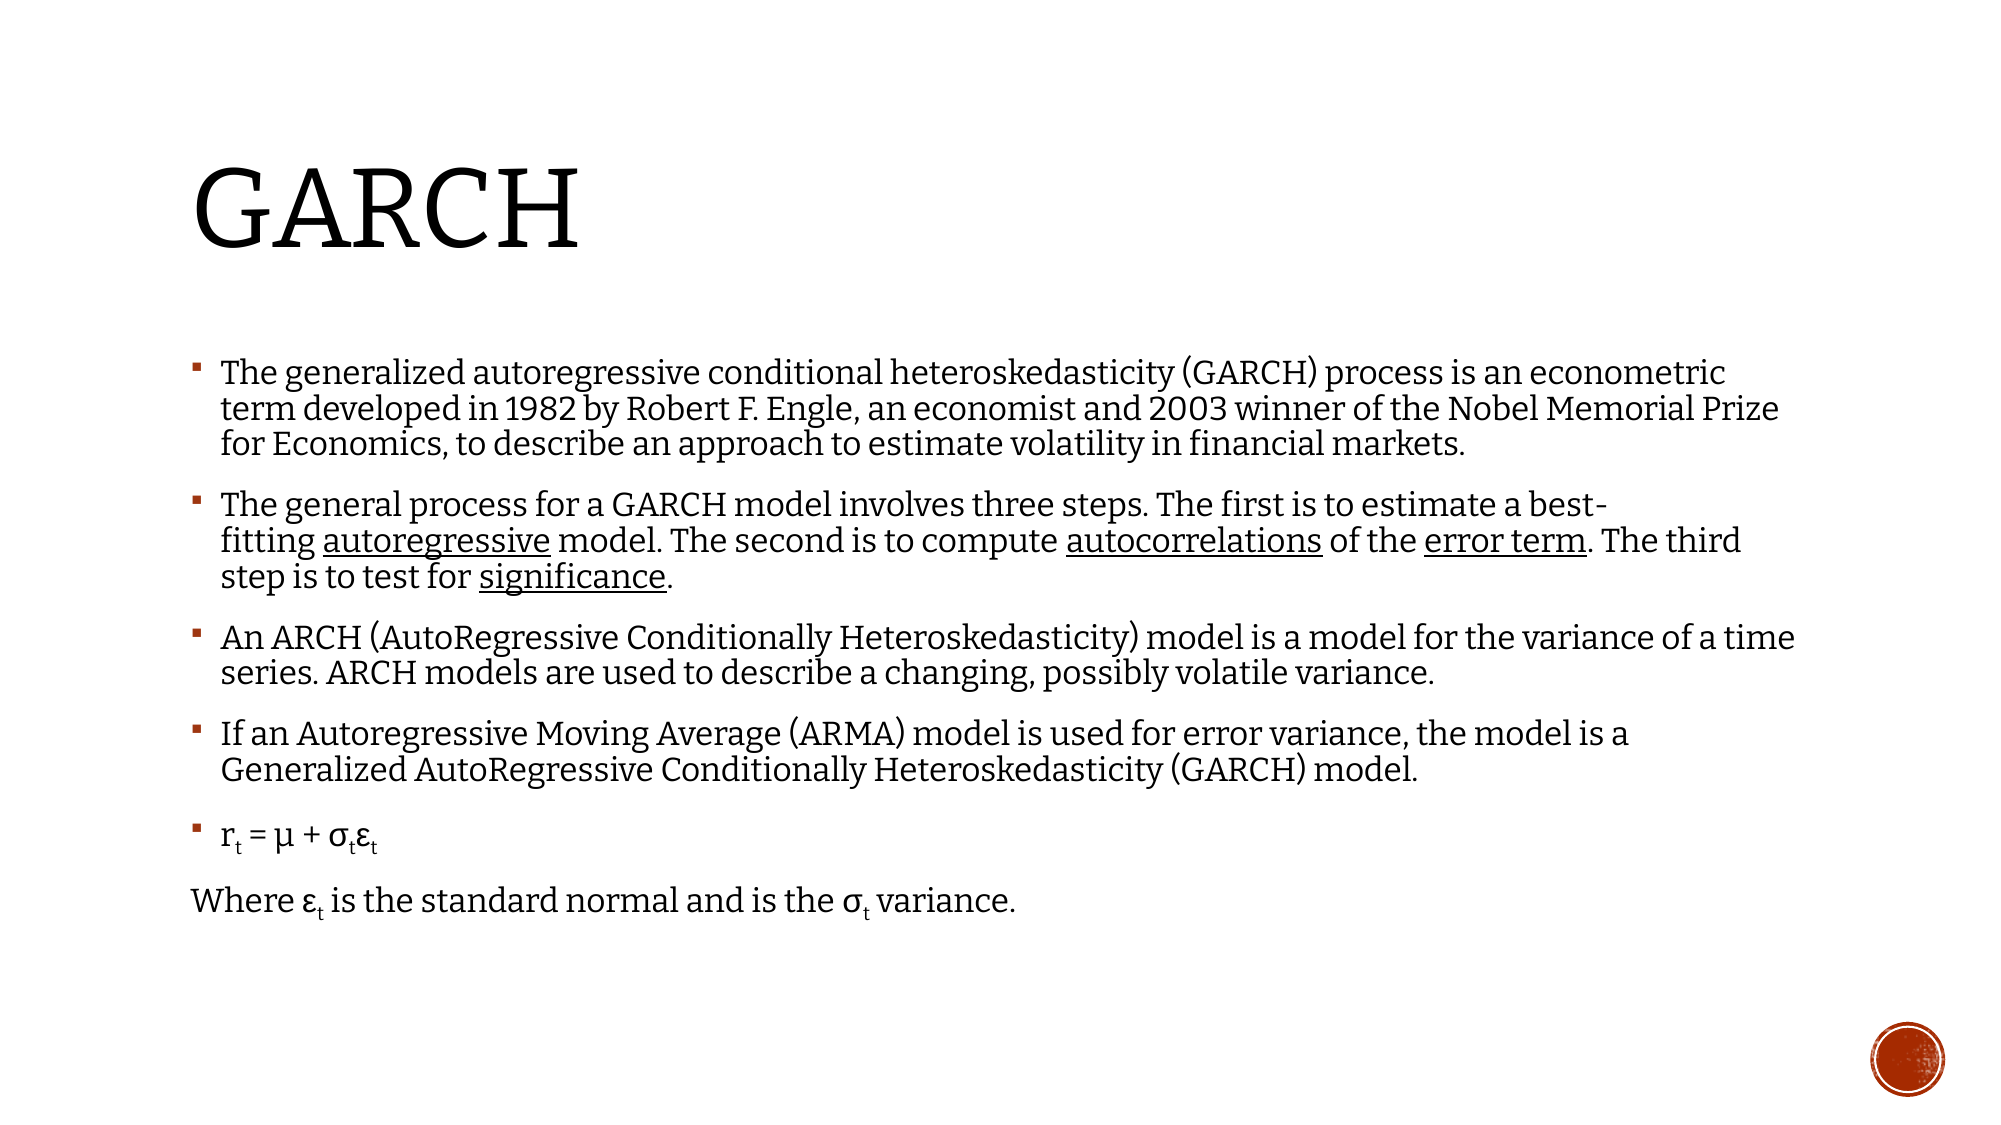

# Garch
The generalized autoregressive conditional heteroskedasticity (GARCH) process is an econometric term developed in 1982 by Robert F. Engle, an economist and 2003 winner of the Nobel Memorial Prize for Economics, to describe an approach to estimate volatility in financial markets.
The general process for a GARCH model involves three steps. The first is to estimate a best-fitting autoregressive model. The second is to compute autocorrelations of the error term. The third step is to test for significance.
An ARCH (AutoRegressive Conditionally Heteroskedasticity) model is a model for the variance of a time series. ARCH models are used to describe a changing, possibly volatile variance.
If an Autoregressive Moving Average (ARMA) model is used for error variance, the model is a Generalized AutoRegressive Conditionally Heteroskedasticity (GARCH) model.
rt = µ + σtεt
Where εt is the standard normal and is the σt variance.